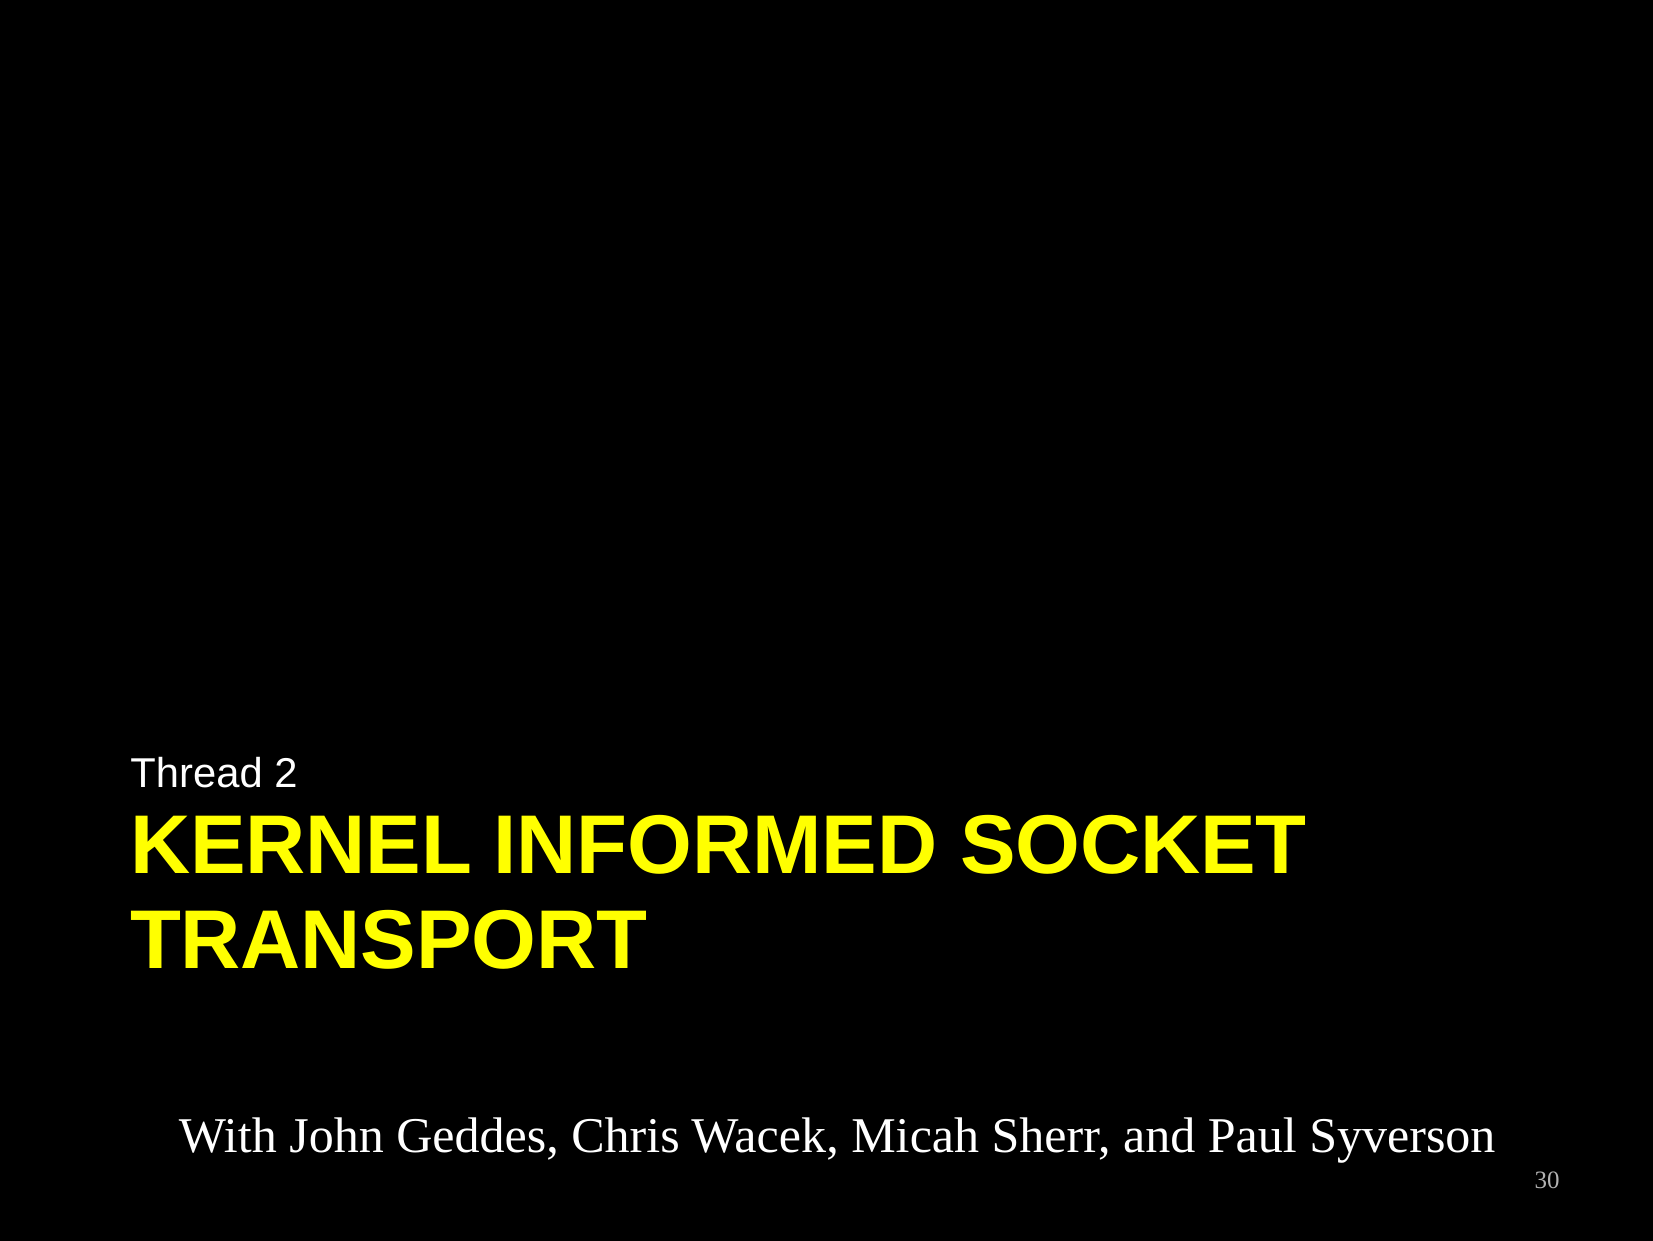

Thread 2
# Kernel informed socket transport
With John Geddes, Chris Wacek, Micah Sherr, and Paul Syverson
30